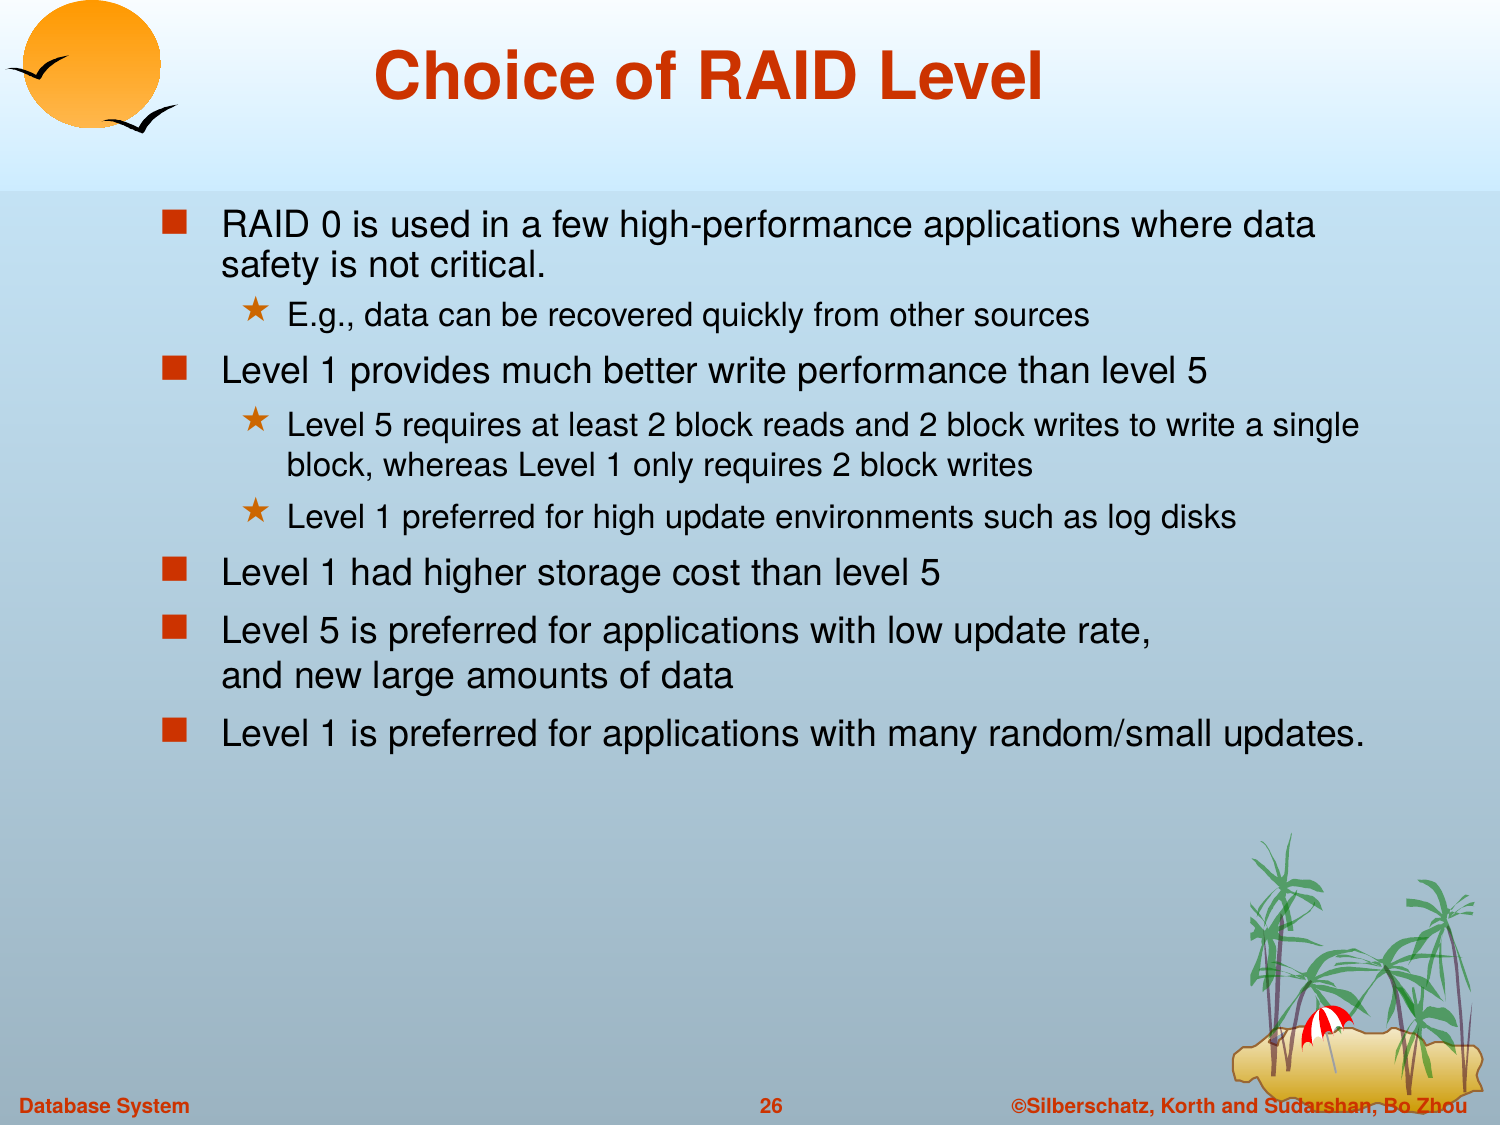

# Choice of RAID Level
RAID 0 is used in a few high-performance applications where data safety is not critical.
E.g., data can be recovered quickly from other sources
Level 1 provides much better write performance than level 5
Level 5 requires at least 2 block reads and 2 block writes to write a single block, whereas Level 1 only requires 2 block writes
Level 1 preferred for high update environments such as log disks
Level 1 had higher storage cost than level 5
Level 5 is preferred for applications with low update rate,
and new large amounts of data
Level 1 is preferred for applications with many random/small updates.